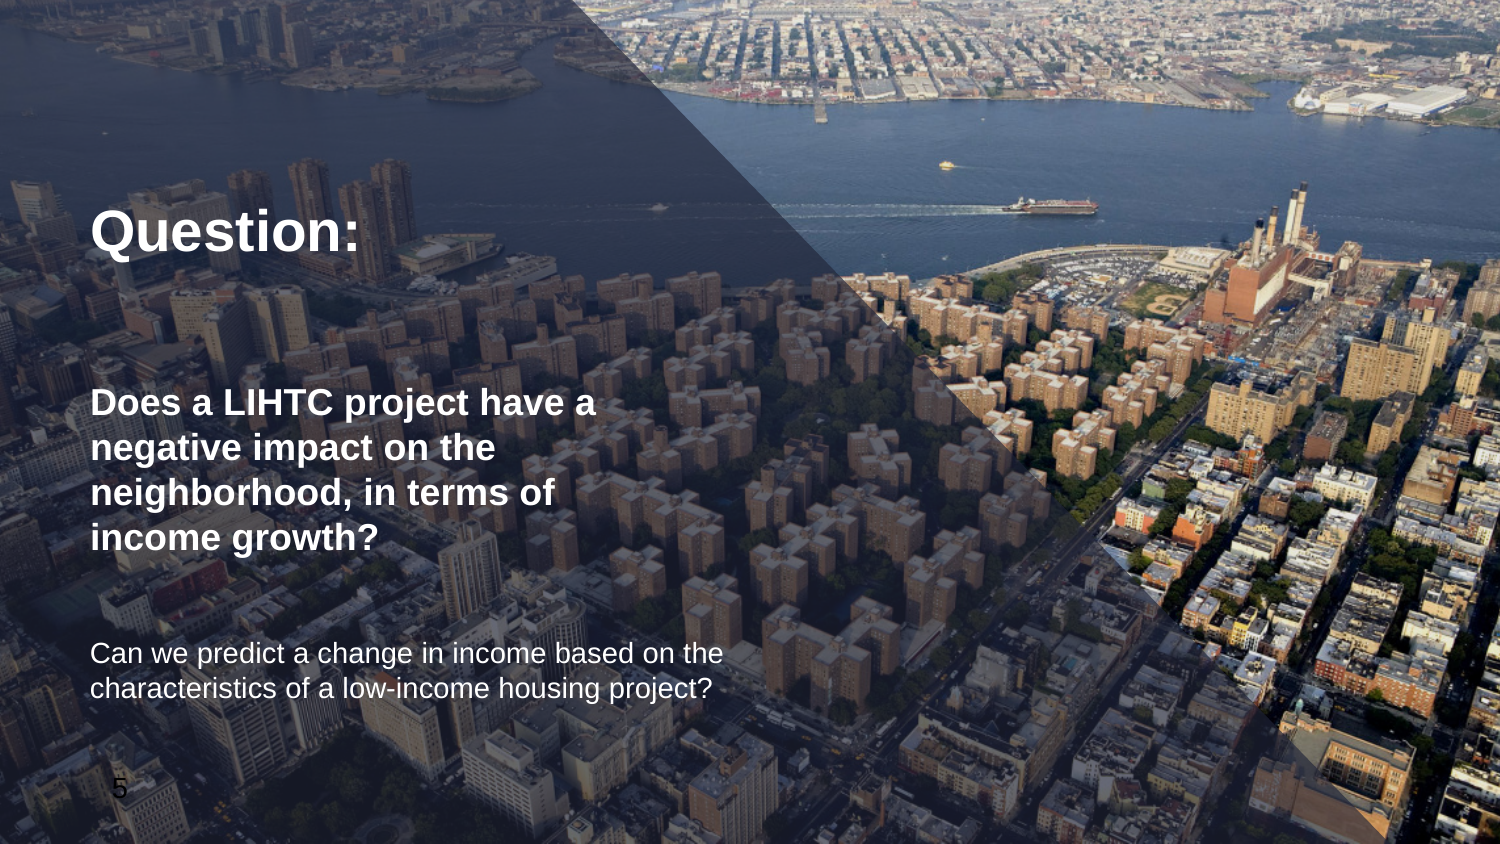

# Question: Does a LIHTC project have a negative impact on the neighborhood, in terms of income growth?
Can we predict a change in income based on the characteristics of a low-income housing project?
5